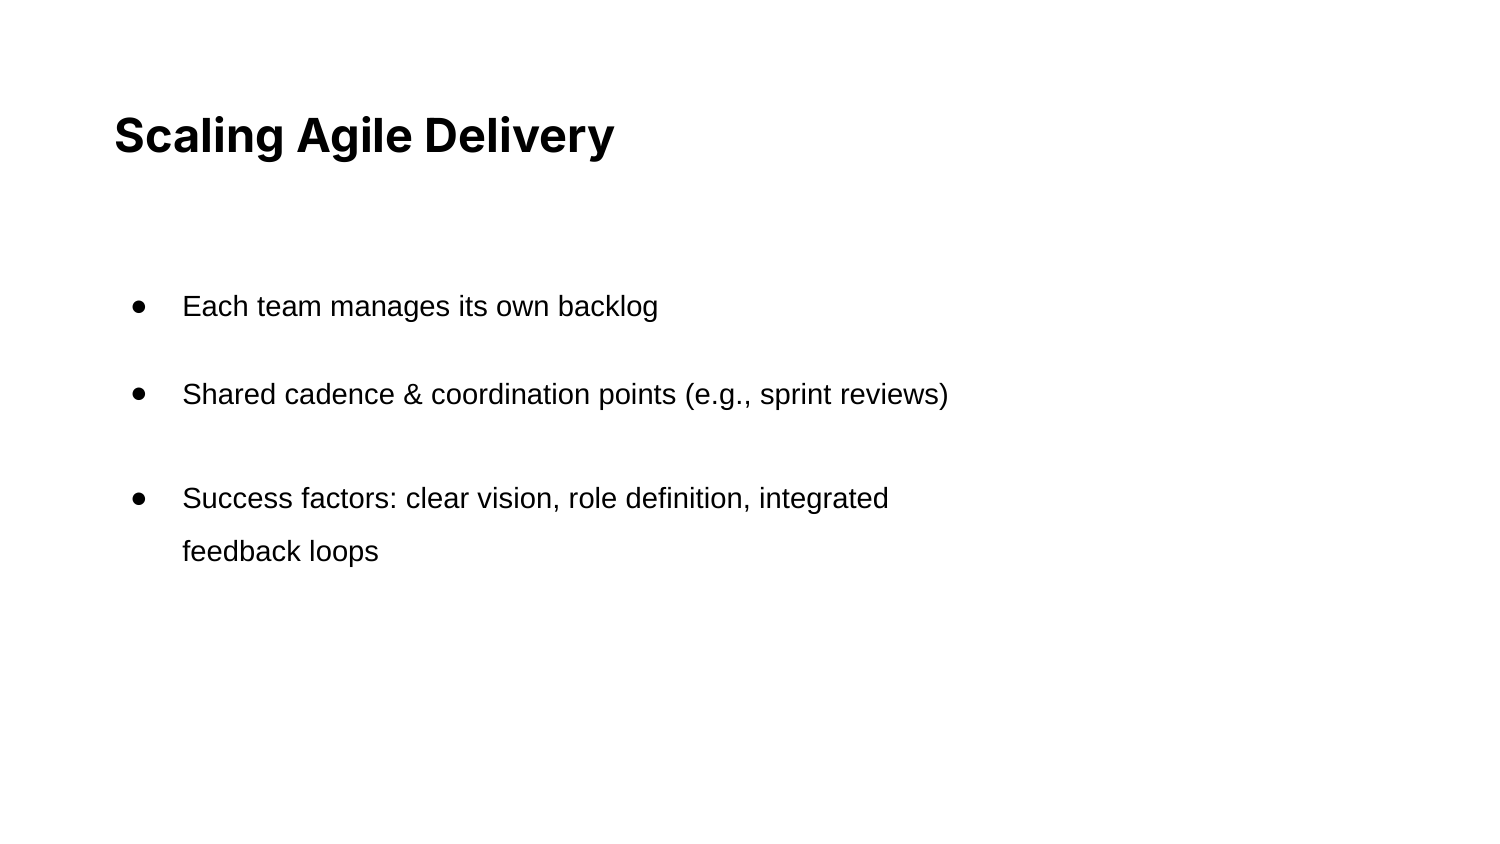

Scaling Agile Delivery
Each team manages its own backlog
Shared cadence & coordination points (e.g., sprint reviews)
Success factors: clear vision, role definition, integrated feedback loops